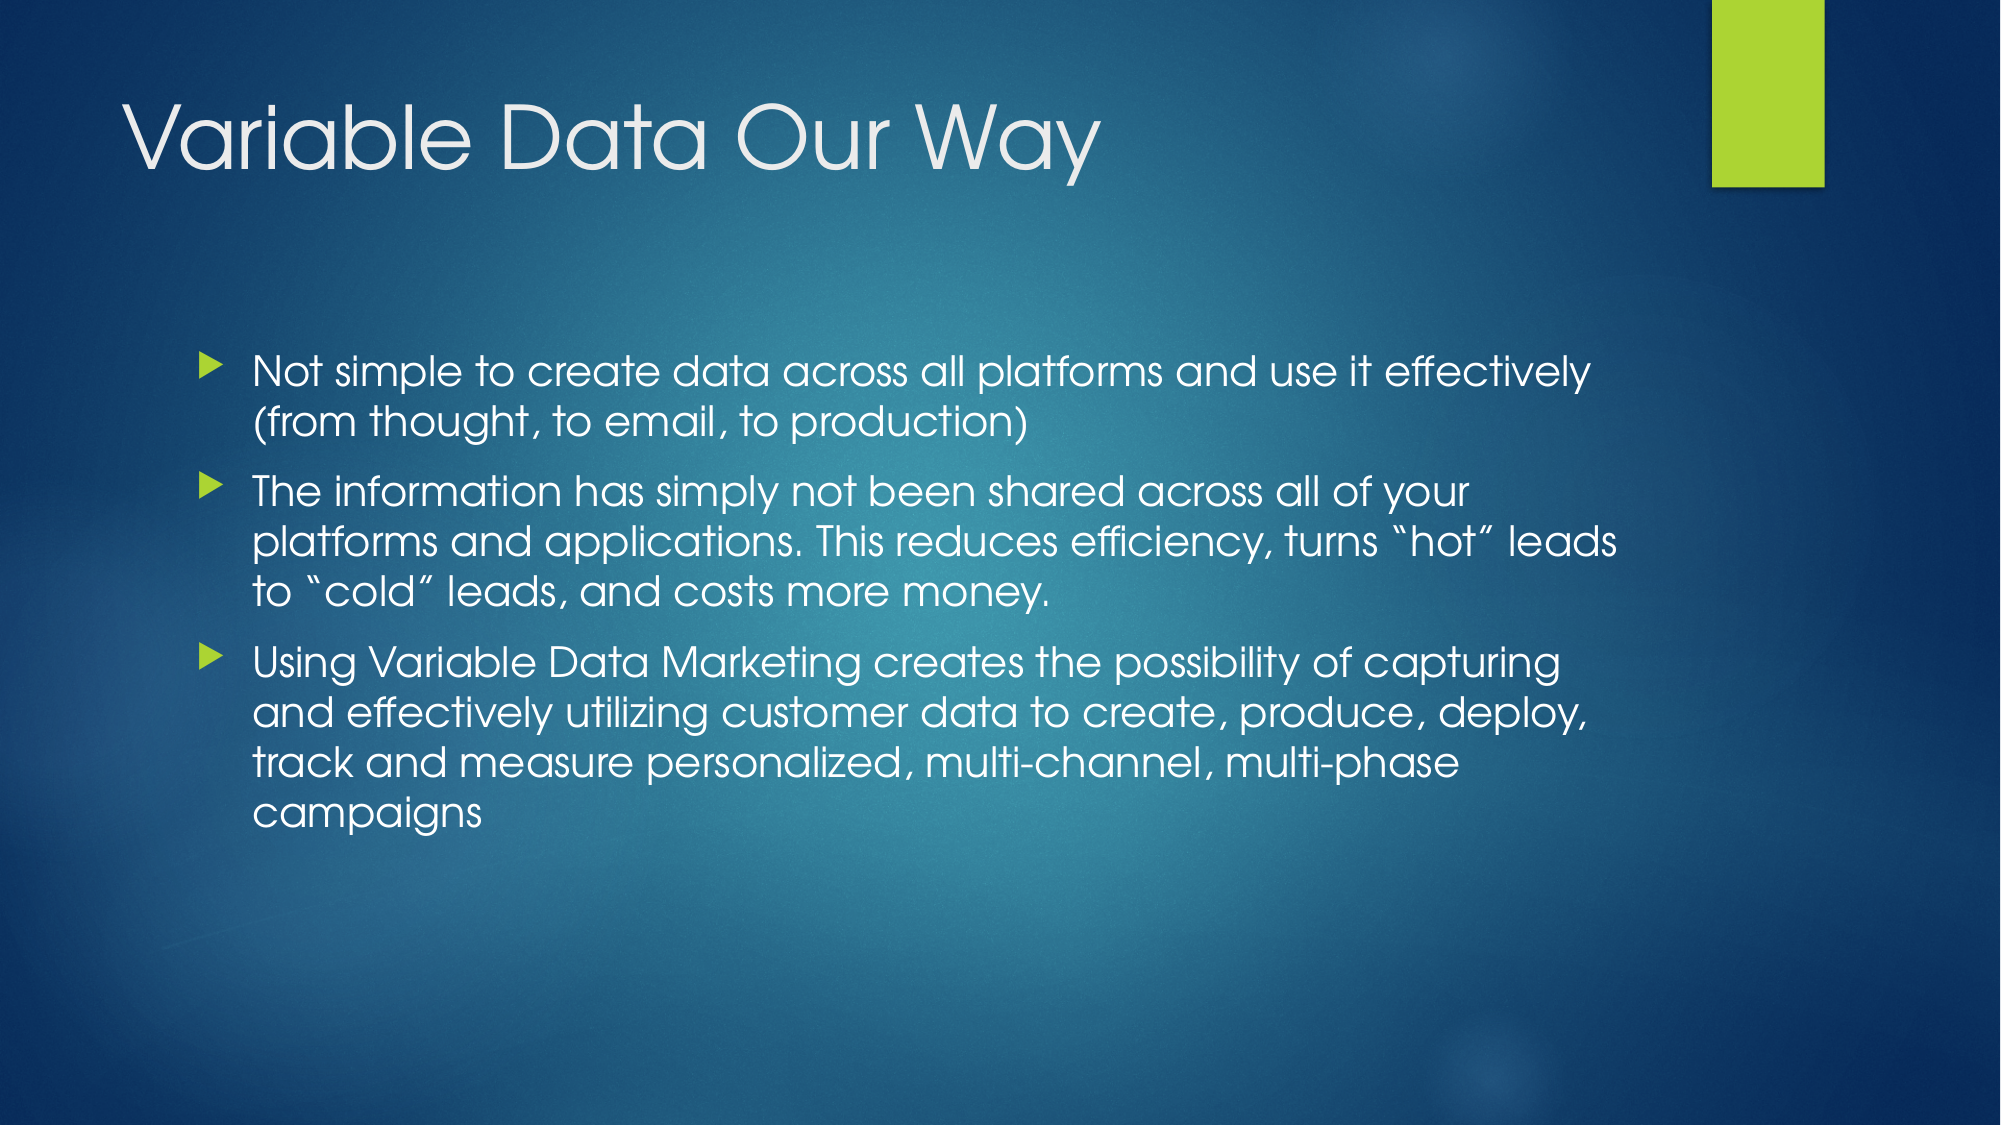

# Variable Data Our Way
Not simple to create data across all platforms and use it effectively (from thought, to email, to production)
The information has simply not been shared across all of your platforms and applications. This reduces efficiency, turns “hot” leads to “cold” leads, and costs more money.
Using Variable Data Marketing creates the possibility of capturing and effectively utilizing customer data to create, produce, deploy, track and measure personalized, multi-channel, multi-phase campaigns